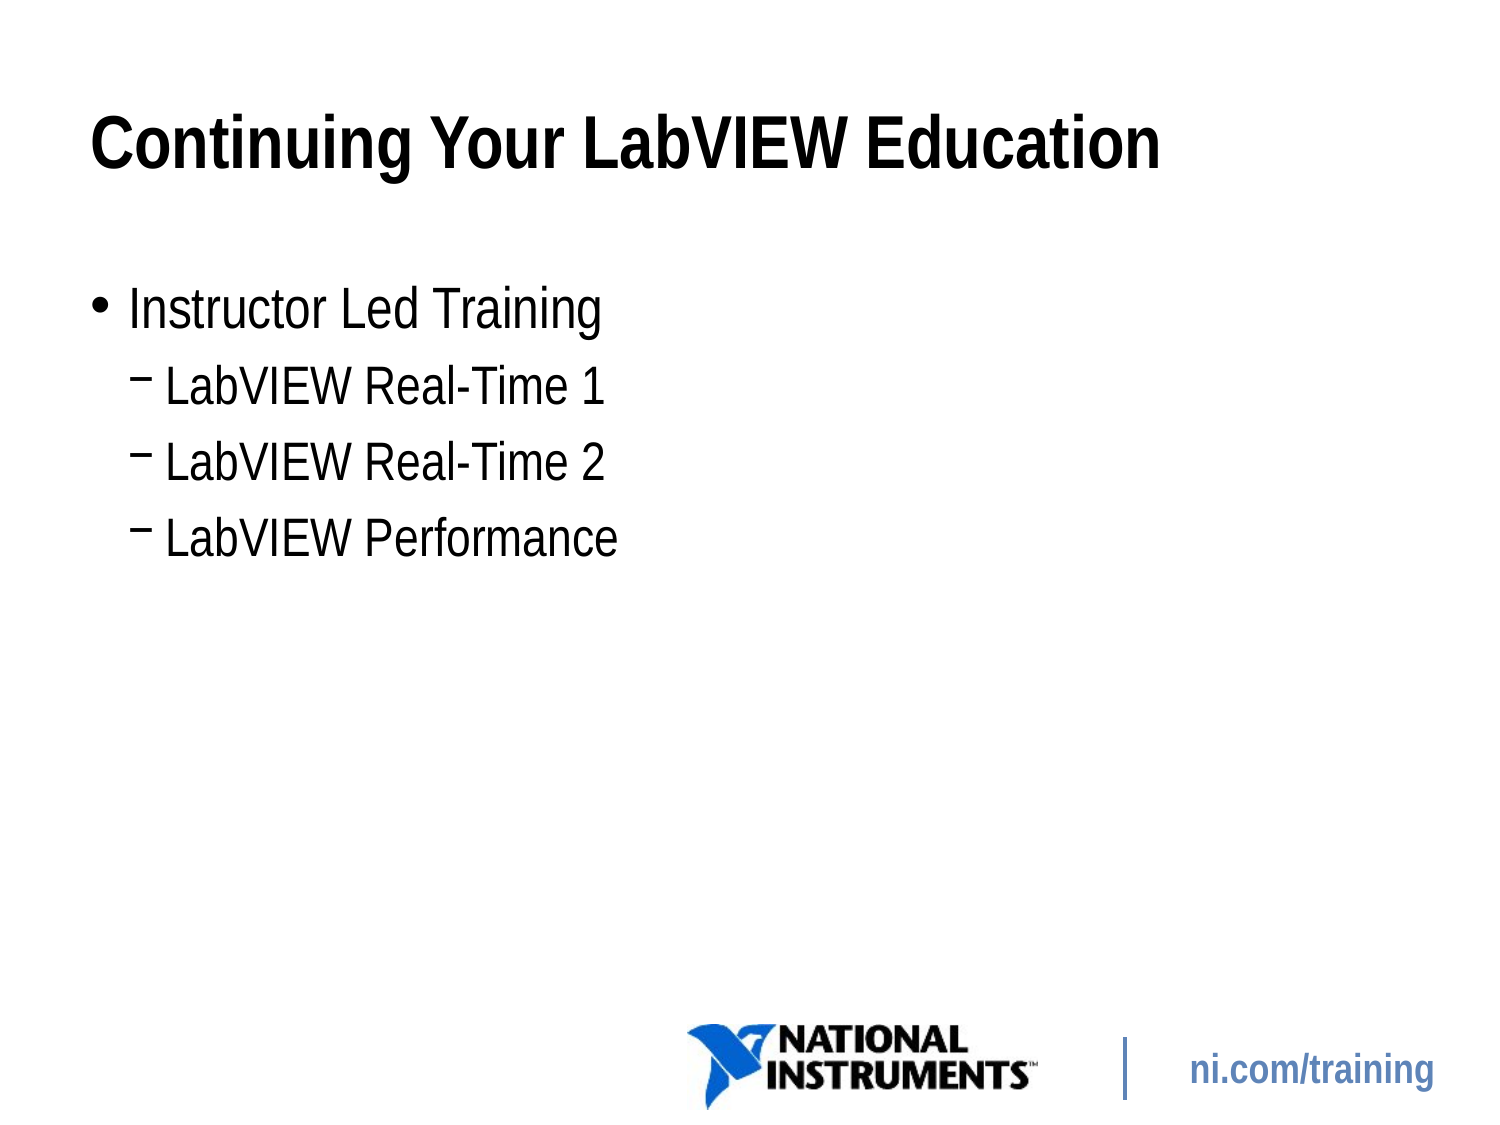

# Continuing Your LabVIEW Education
Instructor Led Training
LabVIEW Real-Time 1
LabVIEW Real-Time 2
LabVIEW Performance